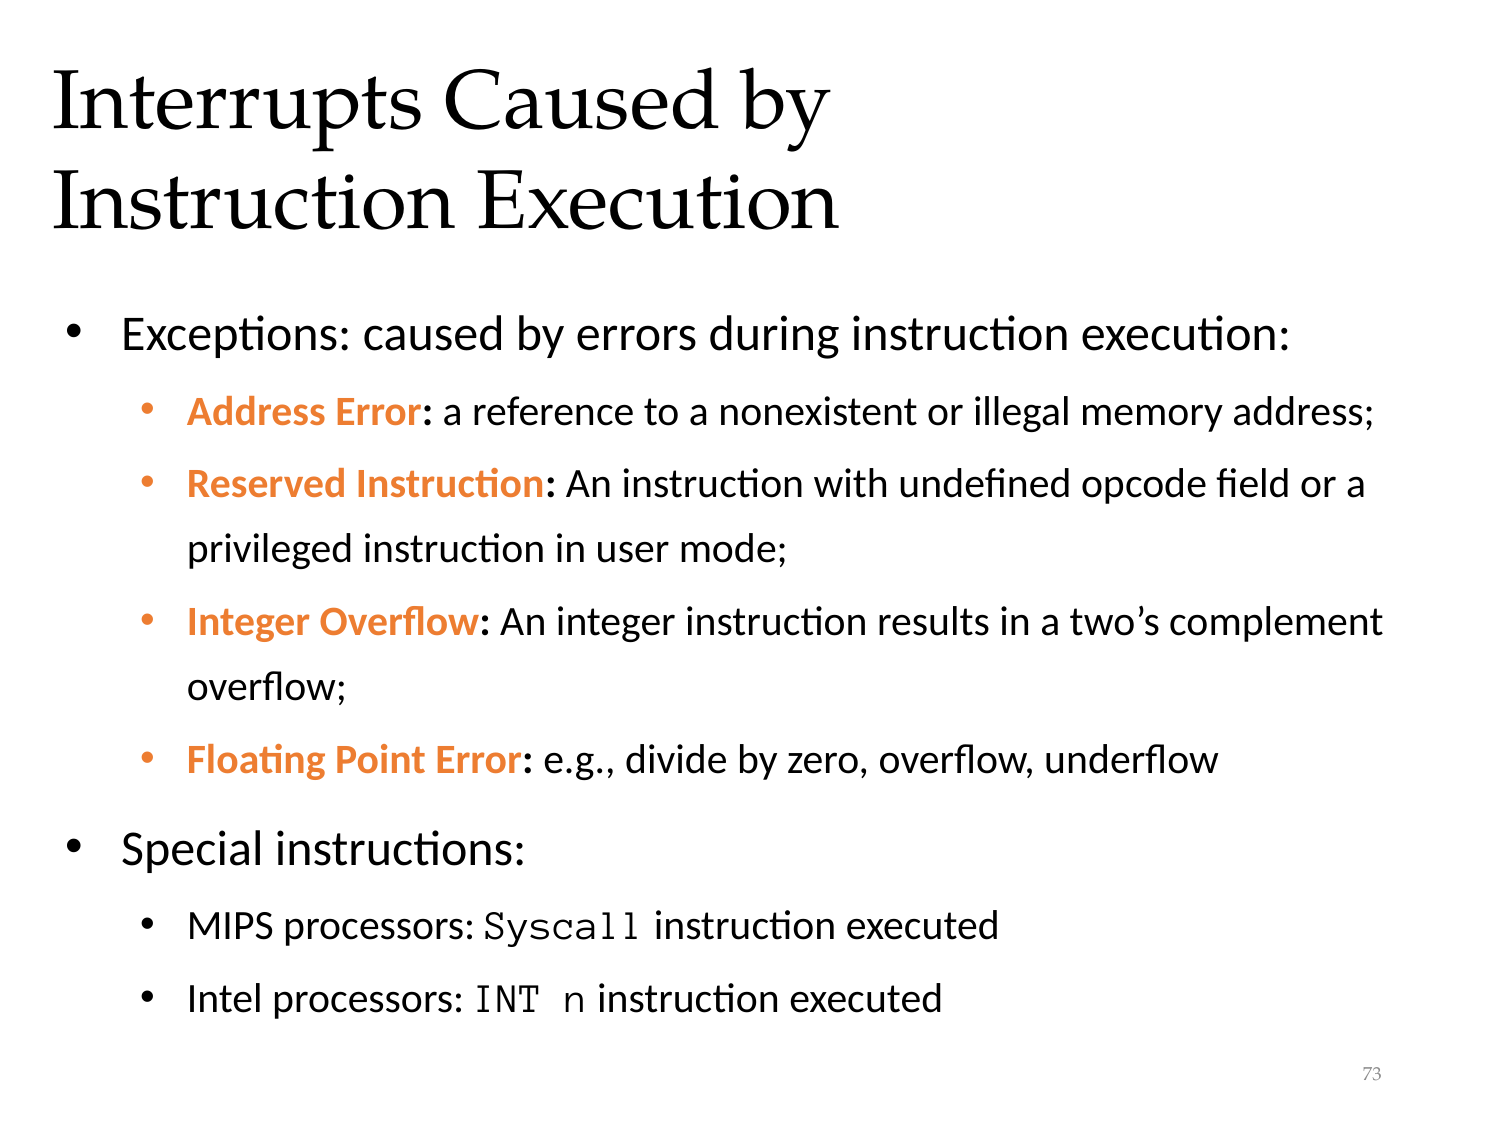

Interrupts Caused by
Instruction Execution
Exceptions: caused by errors during instruction execution:
Address Error: a reference to a nonexistent or illegal memory address;
Reserved Instruction: An instruction with undefined opcode field or a privileged instruction in user mode;
Integer Overflow: An integer instruction results in a two’s complement overflow;
Floating Point Error: e.g., divide by zero, overflow, underflow
Special instructions:
MIPS processors: Syscall instruction executed
Intel processors: INT n instruction executed
73